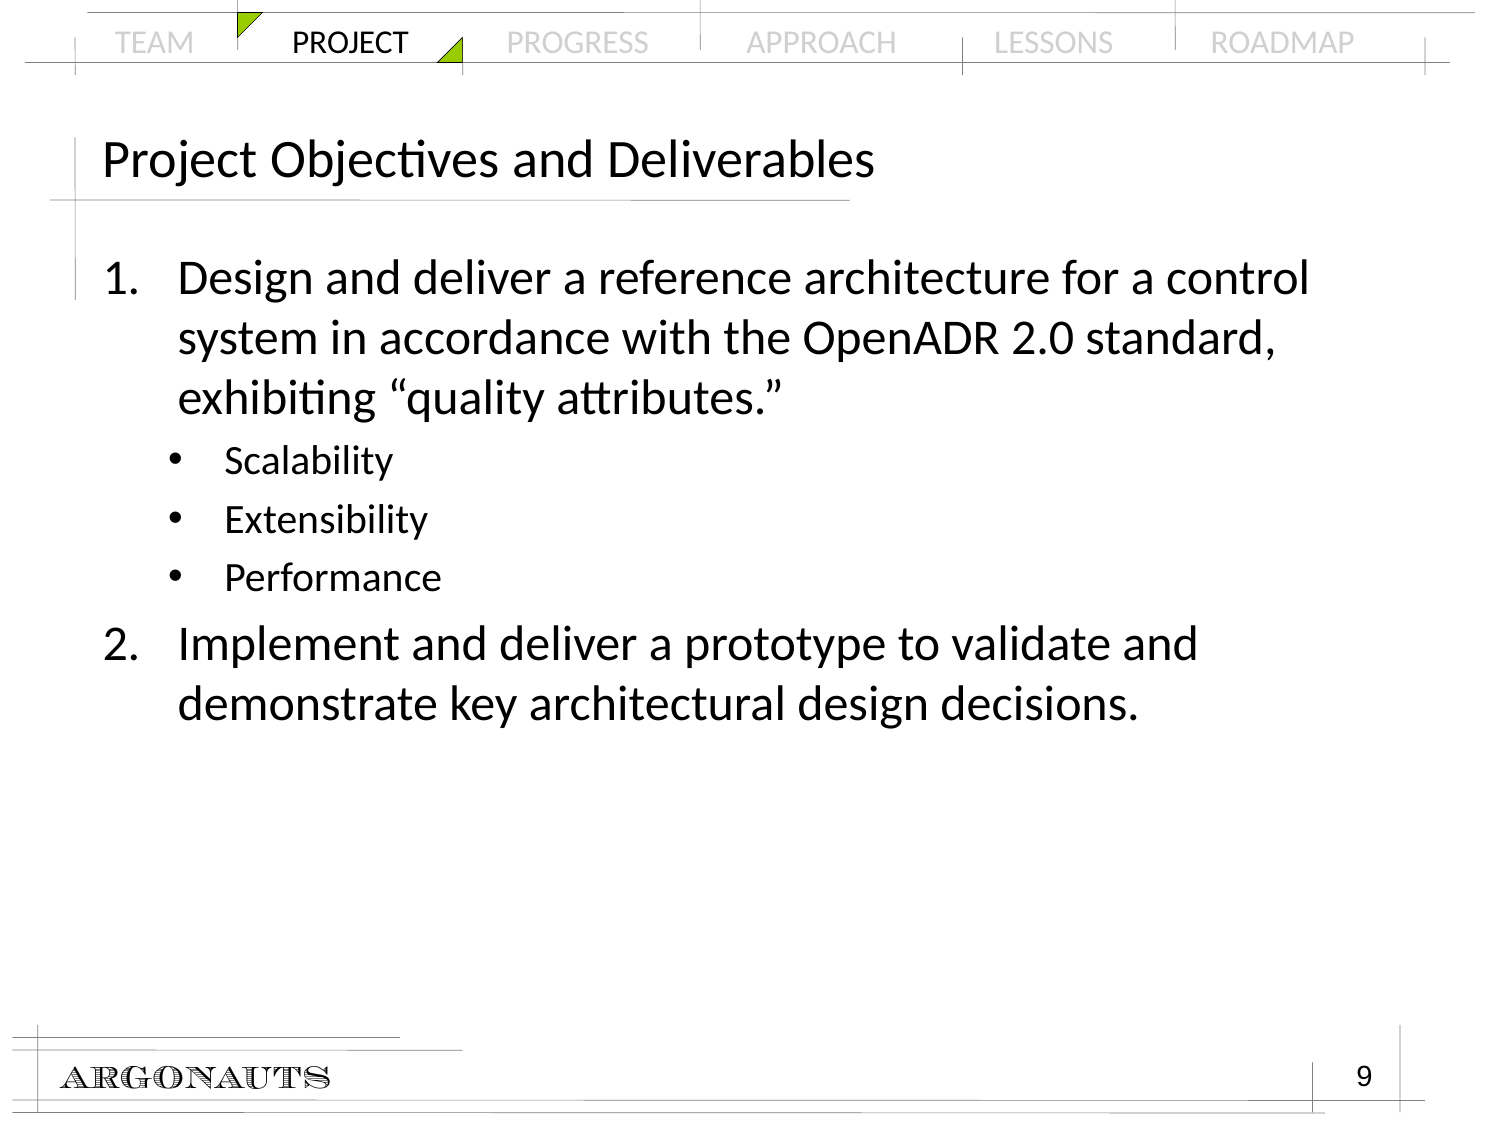

# Project Objectives and Deliverables
Design and deliver a reference architecture for a control system in accordance with the OpenADR 2.0 standard, exhibiting “quality attributes.”
Scalability
Extensibility
Performance
Implement and deliver a prototype to validate and demonstrate key architectural design decisions.
9